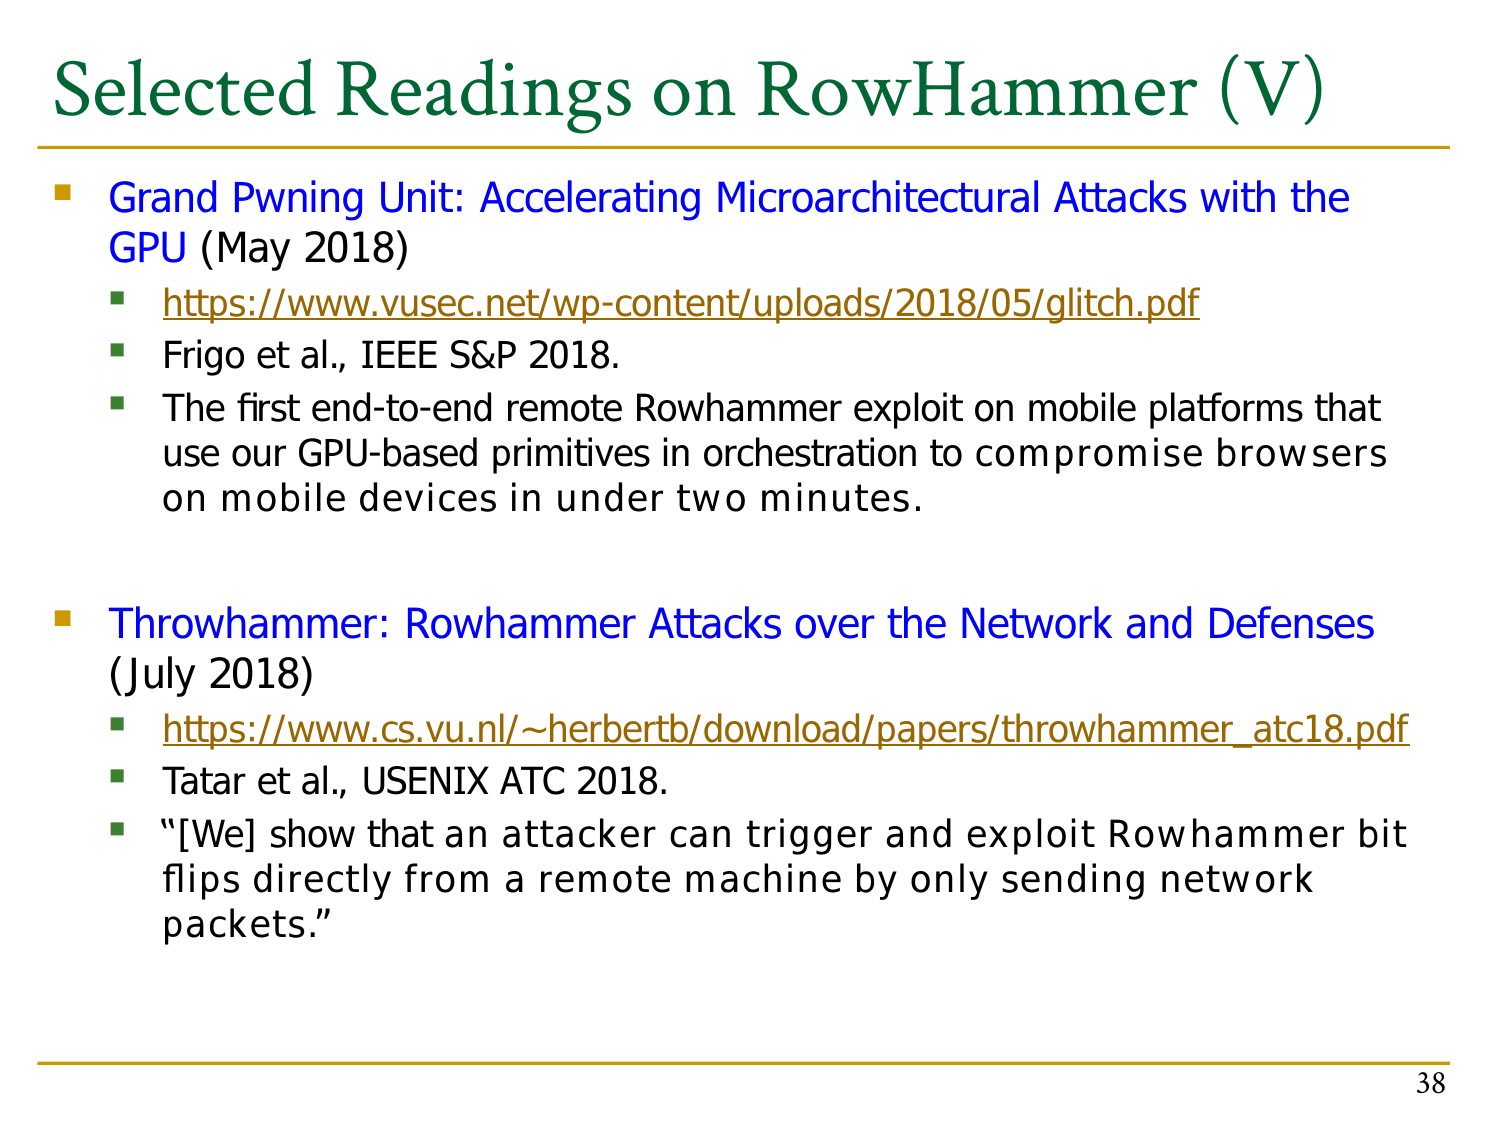

# Selected Readings on RowHammer (V)
Grand Pwning Unit: Accelerating Microarchitectural Attacks with the GPU (May 2018)
https://www.vusec.net/wp-content/uploads/2018/05/glitch.pdf
Frigo et al., IEEE S&P 2018.
The first end-to-end remote Rowhammer exploit on mobile platforms that use our GPU-based primitives in orchestration to compromise browsers on mobile devices in under two minutes.

Throwhammer: Rowhammer Attacks over the Network and Defenses (July 2018)
https://www.cs.vu.nl/~herbertb/download/papers/throwhammer_atc18.pdf
Tatar et al., USENIX ATC 2018.
“[We] show that an attacker can trigger and exploit Rowhammer bit flips directly from a remote machine by only sending network packets.”
38